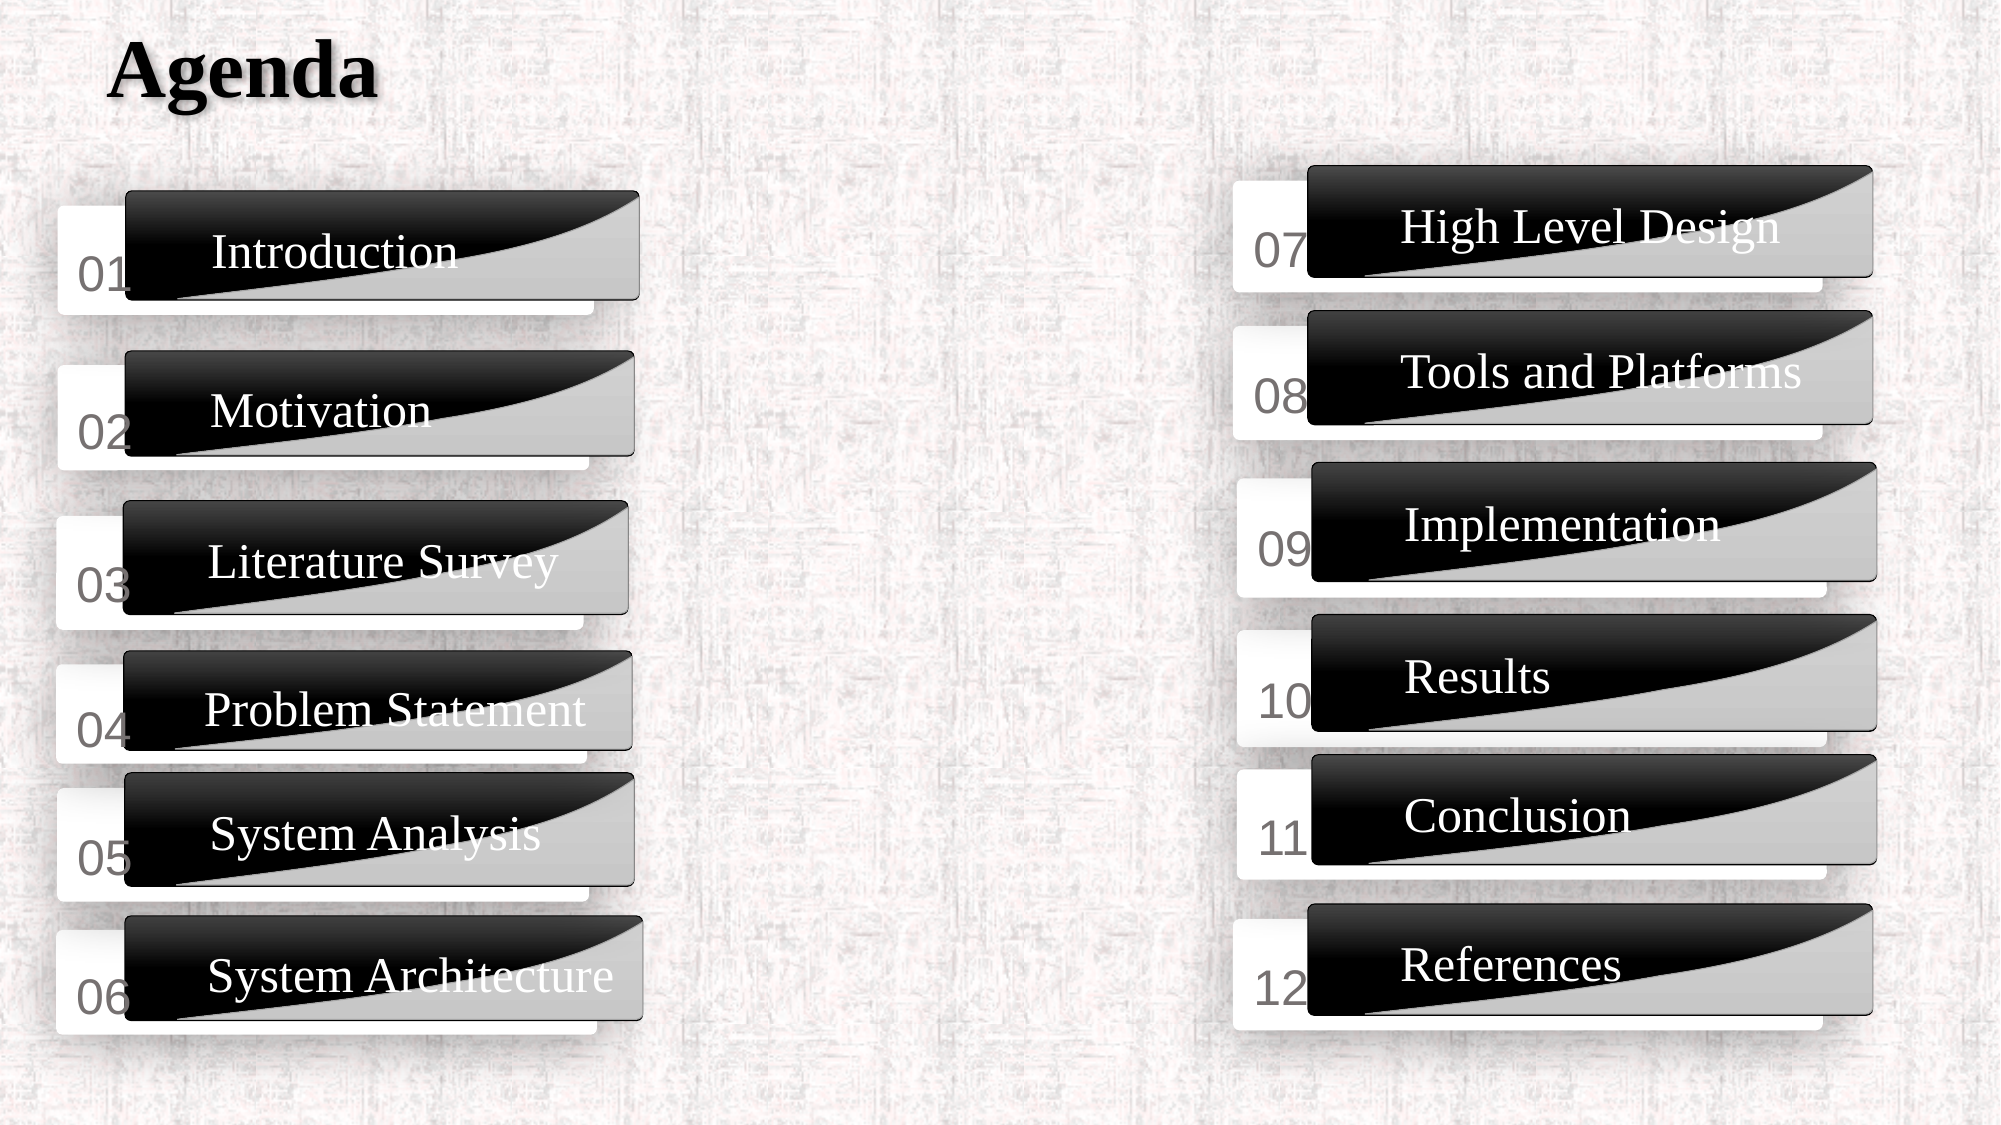

# Agenda

High Level Design
07

Introduction
01

Tools and Platforms
08

Motivation
02

Implementation
09

Literature Survey
03

Results
10

Problem Statement
04

Conclusion
11

System Analysis
05

References
12

System Architecture
06